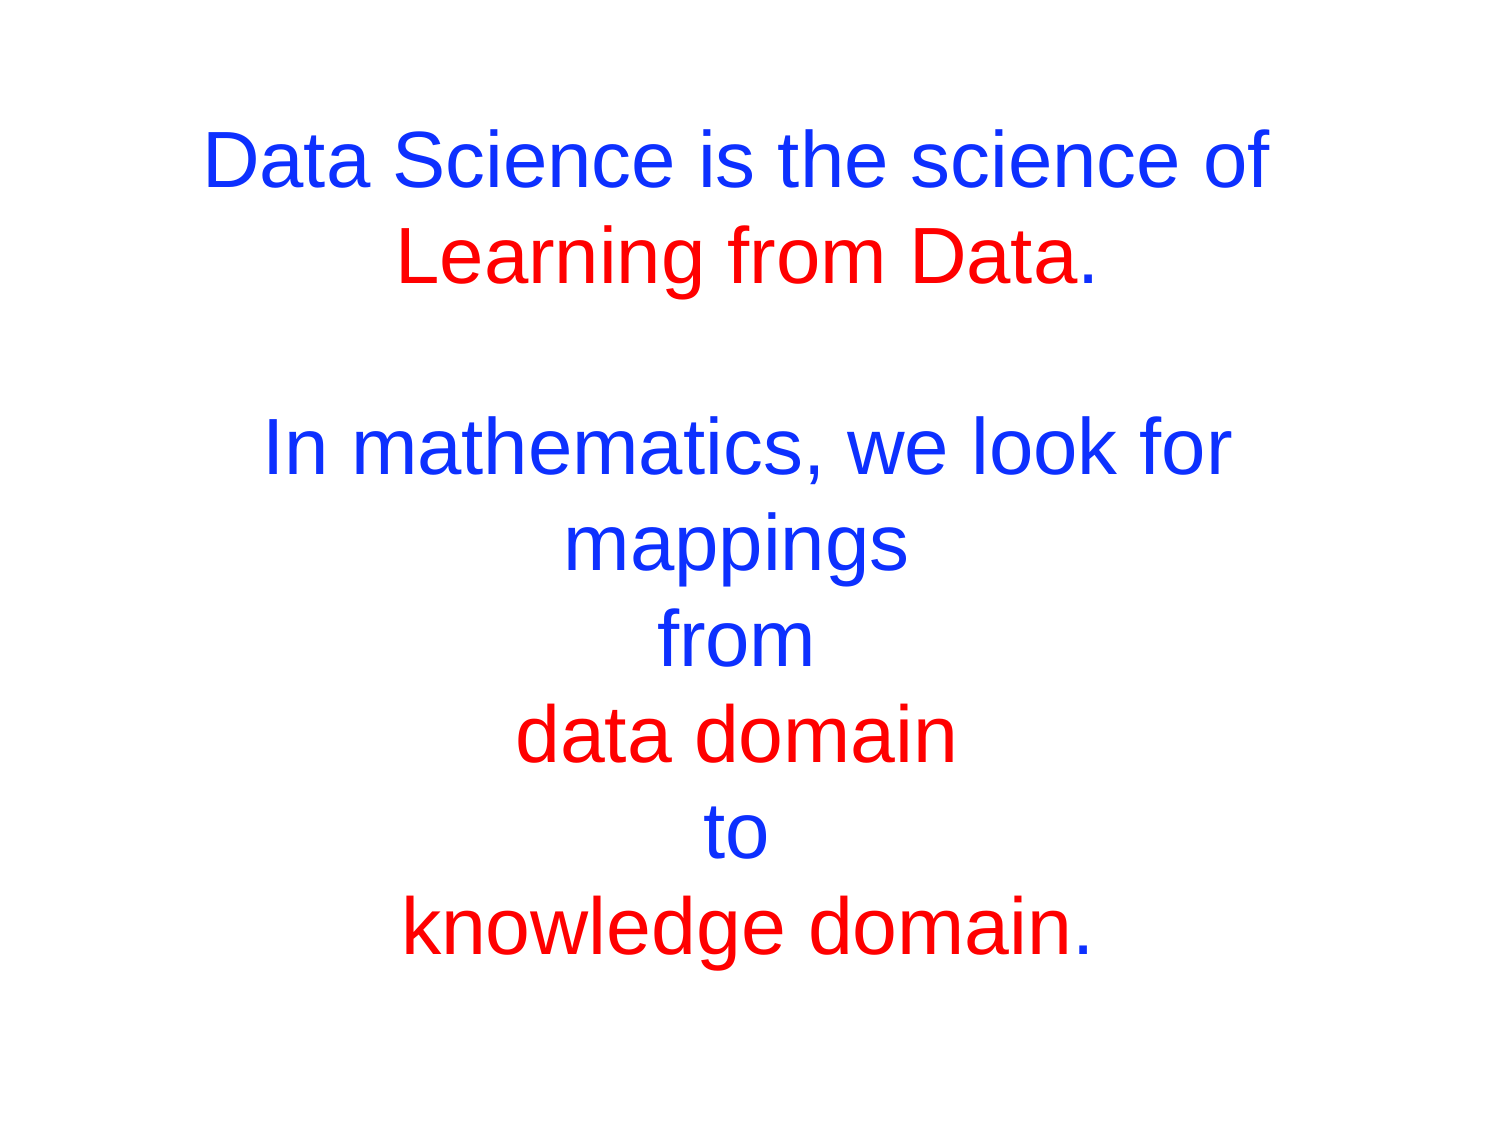

# Data Science is the science of Learning from Data. In mathematics, we look for mappings from data domain to knowledge domain.